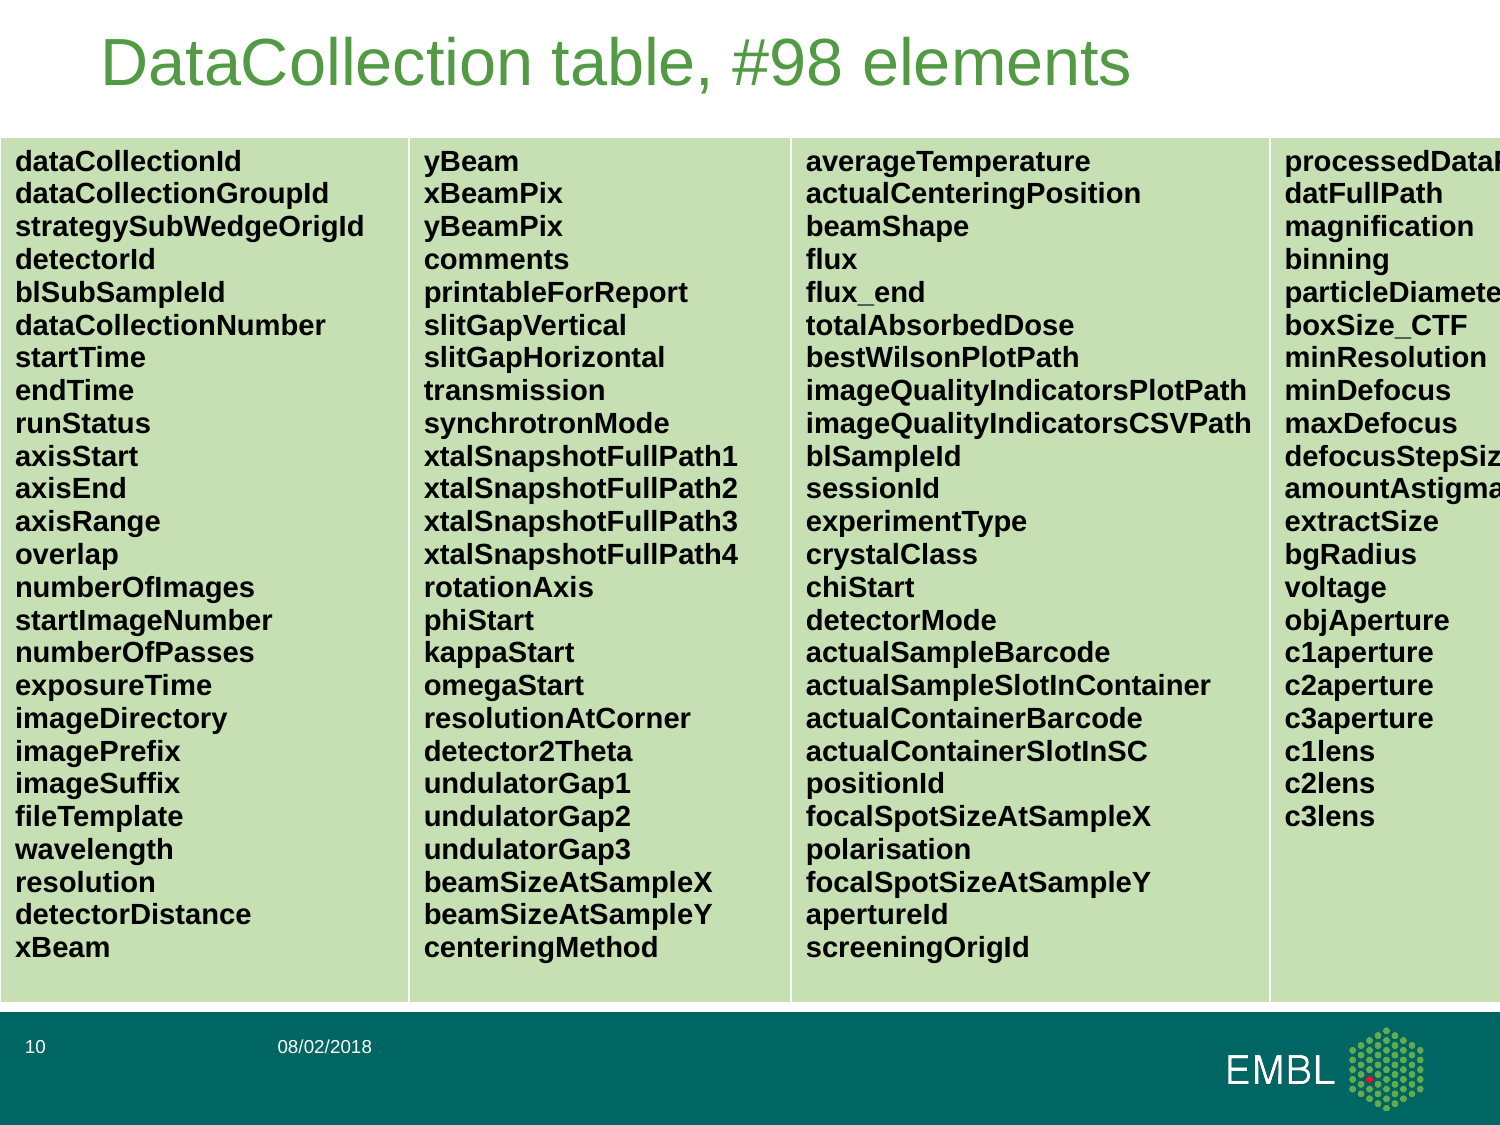

DataCollection table, #98 elements
| dataCollectionId dataCollectionGroupId strategySubWedgeOrigId detectorId blSubSampleId dataCollectionNumber startTime endTime runStatus axisStart axisEnd axisRange overlap numberOfImages startImageNumber numberOfPasses exposureTime imageDirectory imagePrefix imageSuffix fileTemplate wavelength resolution detectorDistance xBeam | yBeam xBeamPix yBeamPix comments printableForReport slitGapVertical slitGapHorizontal transmission synchrotronMode xtalSnapshotFullPath1 xtalSnapshotFullPath2 xtalSnapshotFullPath3 xtalSnapshotFullPath4 rotationAxis phiStart kappaStart omegaStart resolutionAtCorner detector2Theta undulatorGap1 undulatorGap2 undulatorGap3 beamSizeAtSampleX beamSizeAtSampleY centeringMethod | averageTemperature actualCenteringPosition beamShape flux flux\_end totalAbsorbedDose bestWilsonPlotPath imageQualityIndicatorsPlotPath imageQualityIndicatorsCSVPath blSampleId sessionId experimentType crystalClass chiStart detectorMode actualSampleBarcode actualSampleSlotInContainer actualContainerBarcode actualContainerSlotInSC positionId focalSpotSizeAtSampleX polarisation focalSpotSizeAtSampleY apertureId screeningOrigId | processedDataFile datFullPath magnification binning particleDiameter boxSize\_CTF minResolution minDefocus maxDefocus defocusStepSize amountAstigmatism extractSize bgRadius voltage objAperture c1aperture c2aperture c3aperture c1lens c2lens c3lens |
| --- | --- | --- | --- |
10
08/02/2018